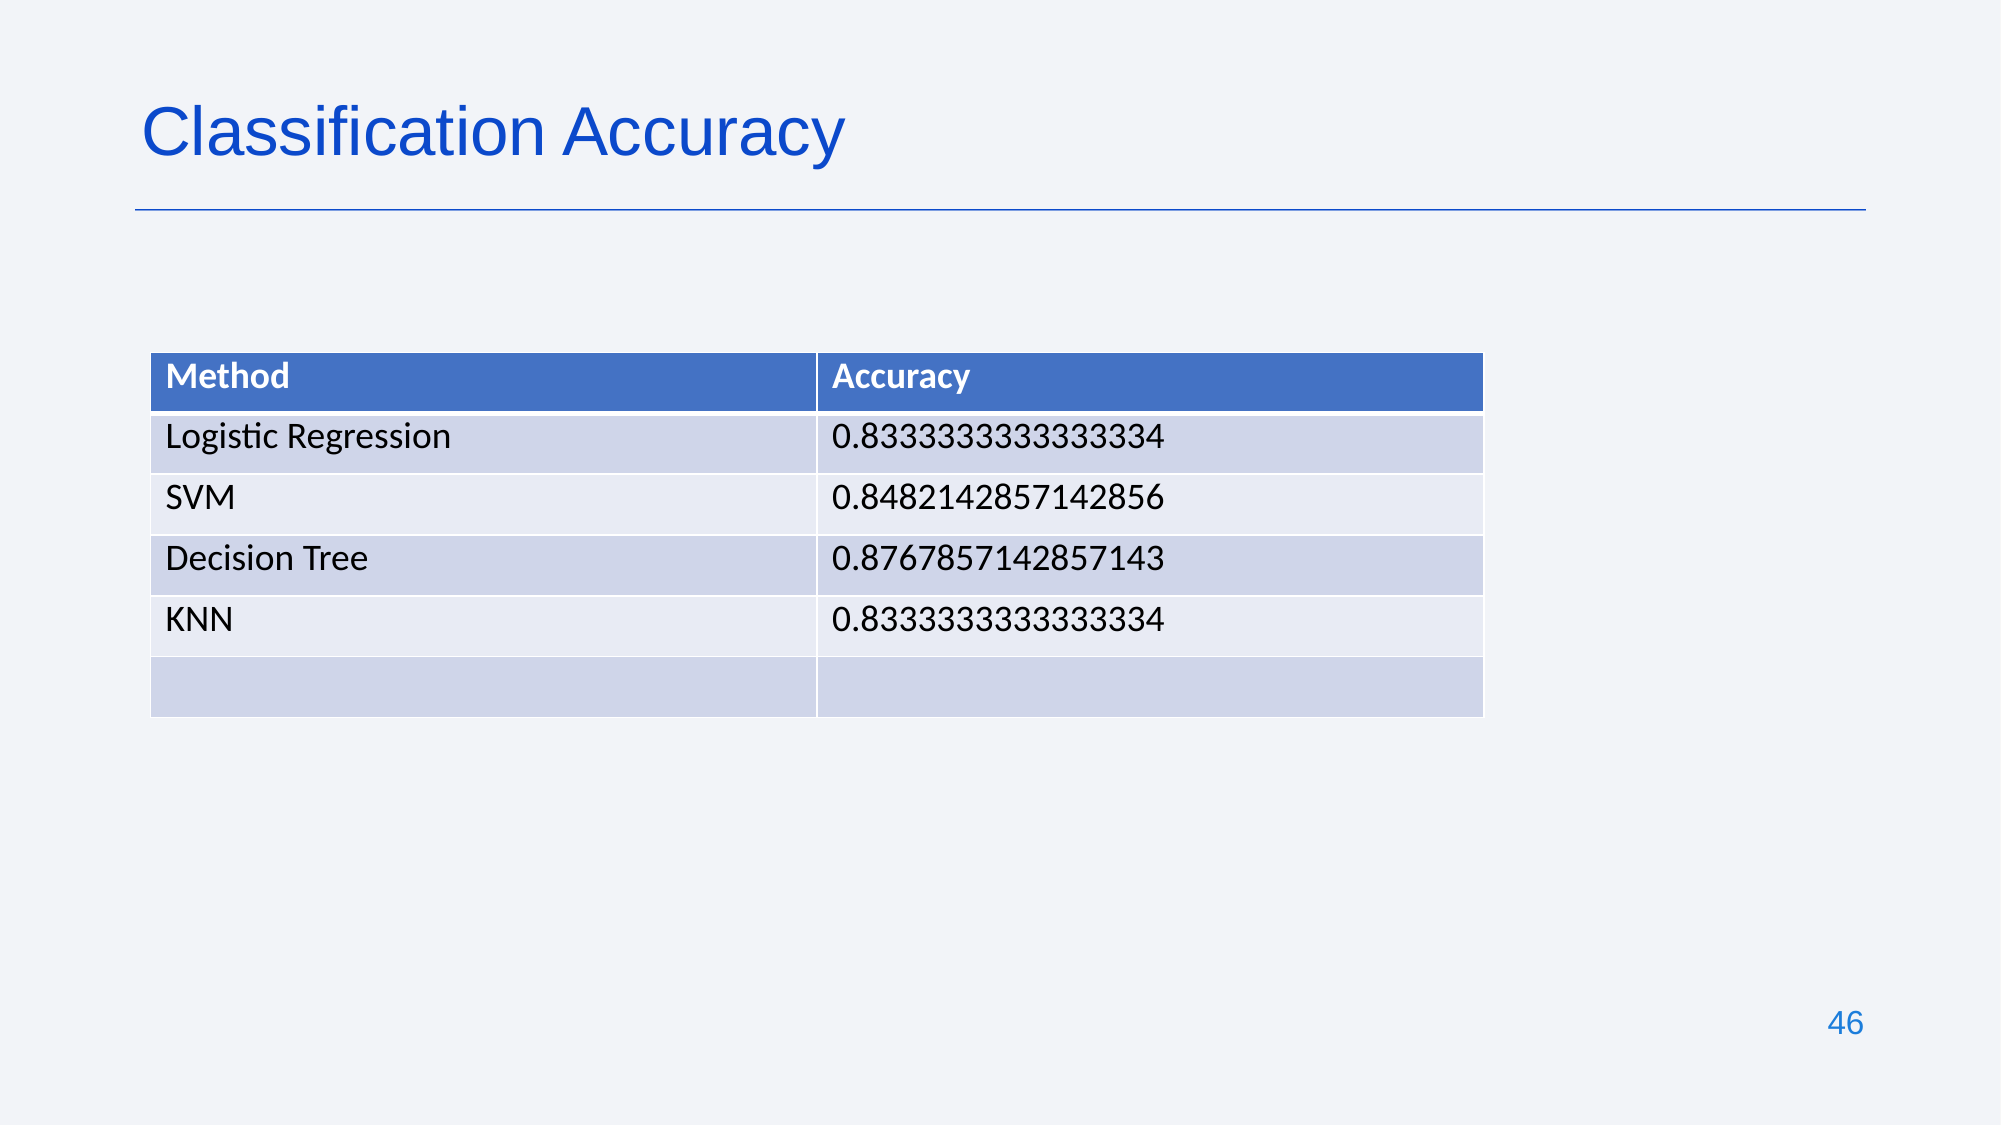

Classification Accuracy
| Method | Accuracy |
| --- | --- |
| Logistic Regression | 0.8333333333333334 |
| SVM | 0.8482142857142856 |
| Decision Tree | 0.8767857142857143 |
| KNN | 0.8333333333333334 |
|  |  |
46